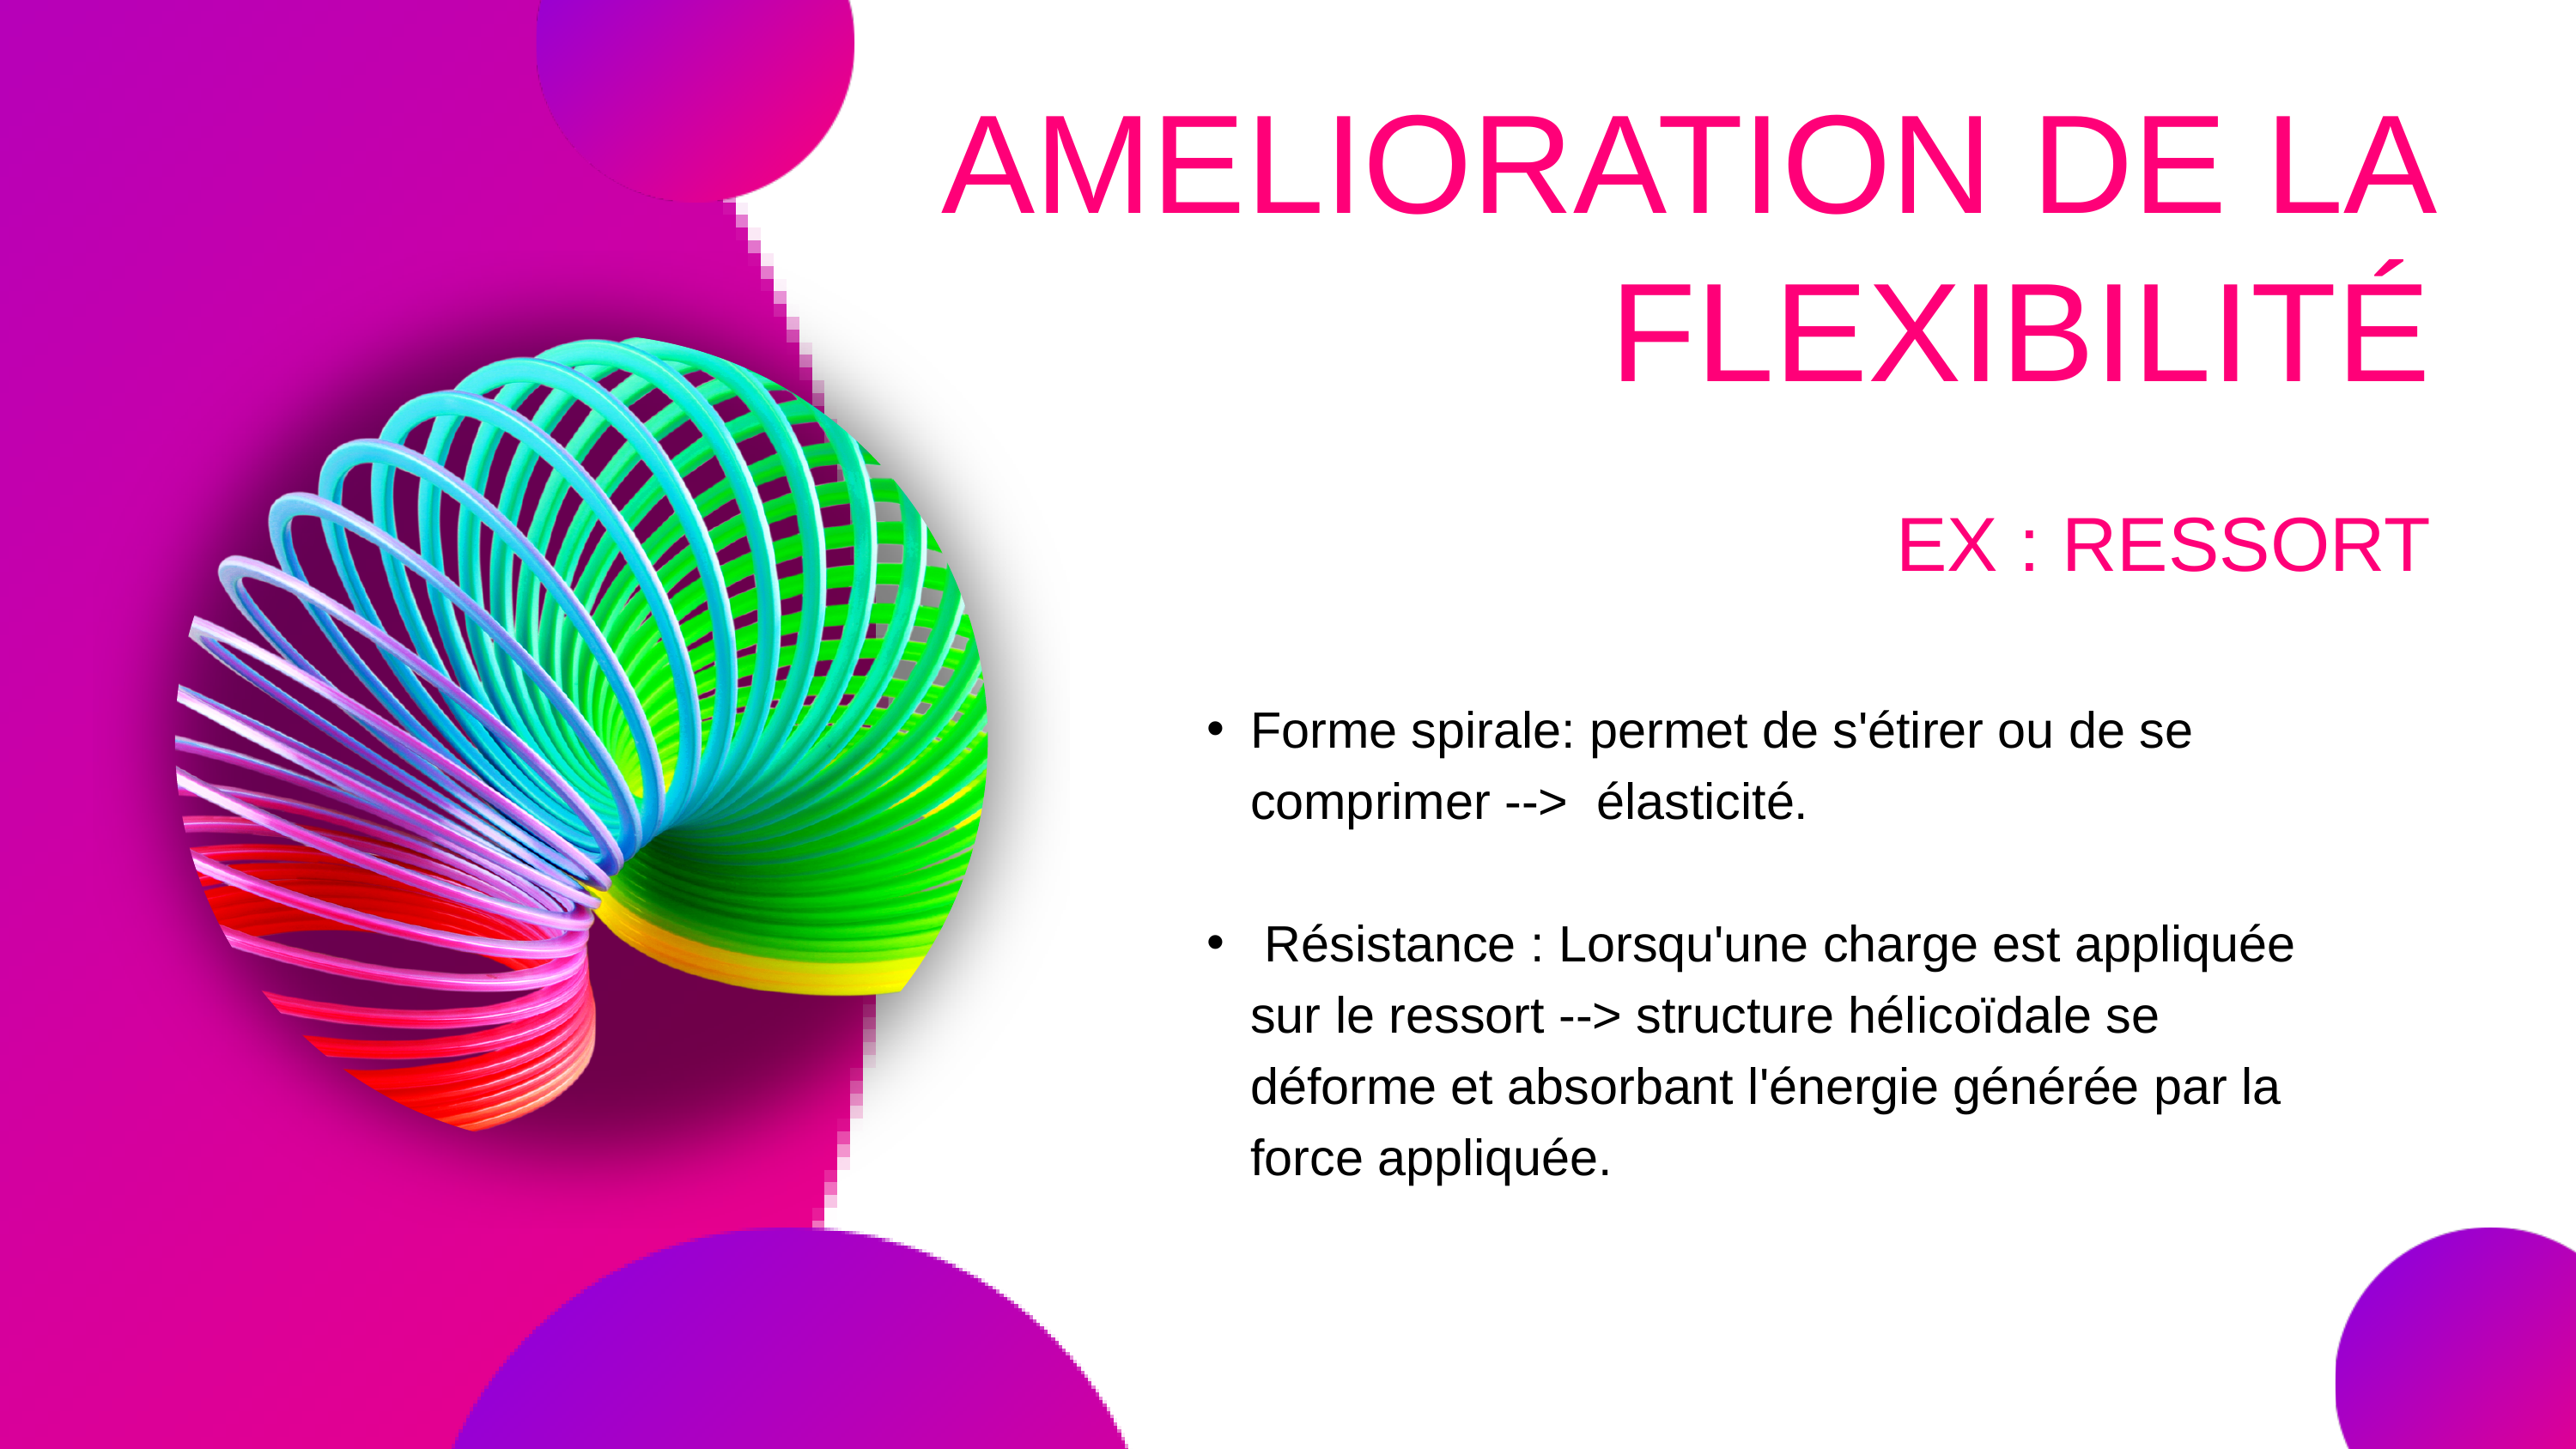

AMELIORATION DE LA FLEXIBILITÉ

EX : RESSORT
Forme spirale: permet de s'étirer ou de se comprimer -->  élasticité.

 Résistance : Lorsqu'une charge est appliquée sur le ressort --> structure hélicoïdale se déforme et absorbant l'énergie générée par la force appliquée.